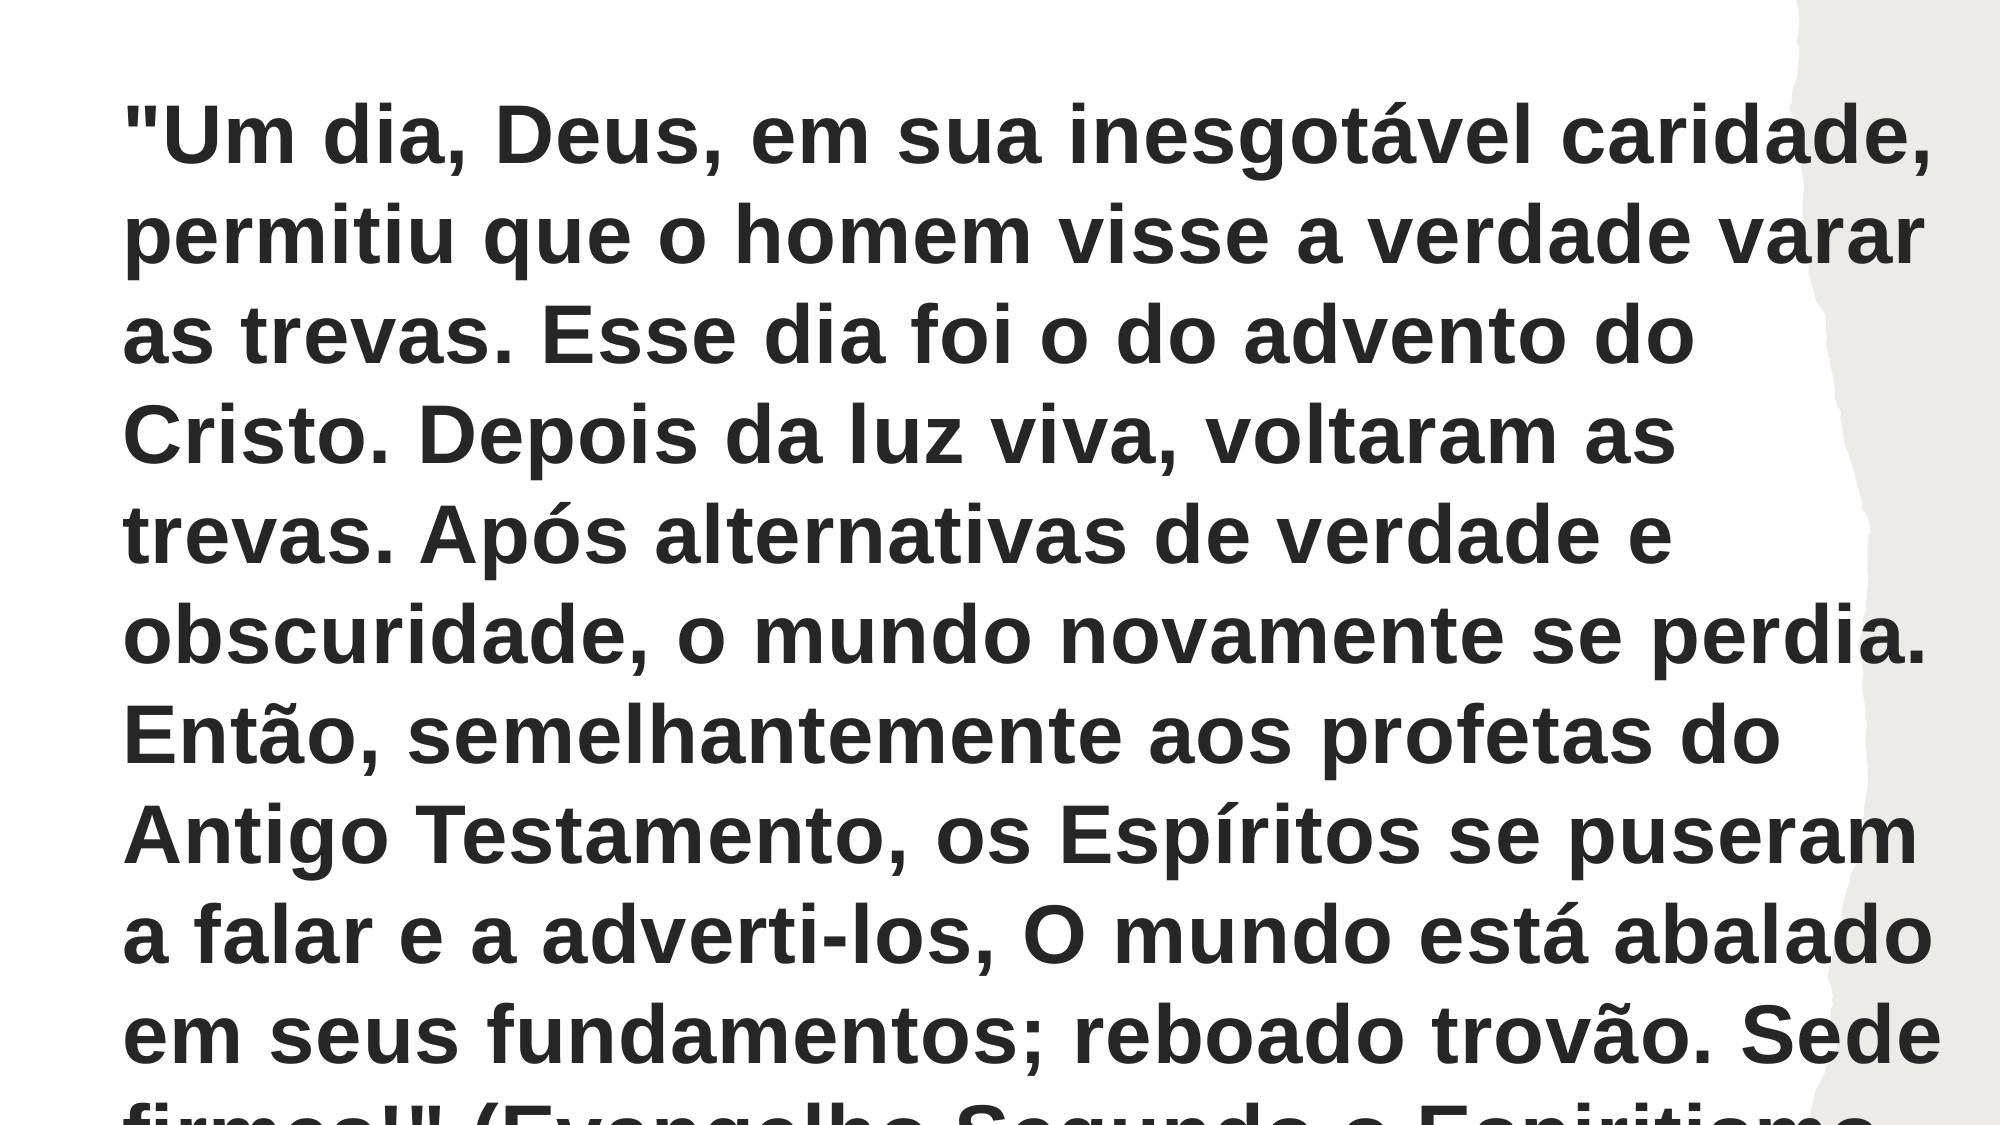

"Um dia, Deus, em sua inesgotável caridade, permitiu que o homem visse a verdade varar as trevas. Esse dia foi o do advento do Cristo. Depois da luz viva, voltaram as trevas. Após alternativas de verdade e obscuridade, o mundo novamente se perdia. Então, semelhantemente aos profetas do Antigo Testamento, os Espíritos se puseram a falar e a adverti-los, O mundo está abalado em seus fundamentos; reboado trovão. Sede firmes!" (Evangelho Segundo o Espiritismo - Capítulo 1º - Item 10.)